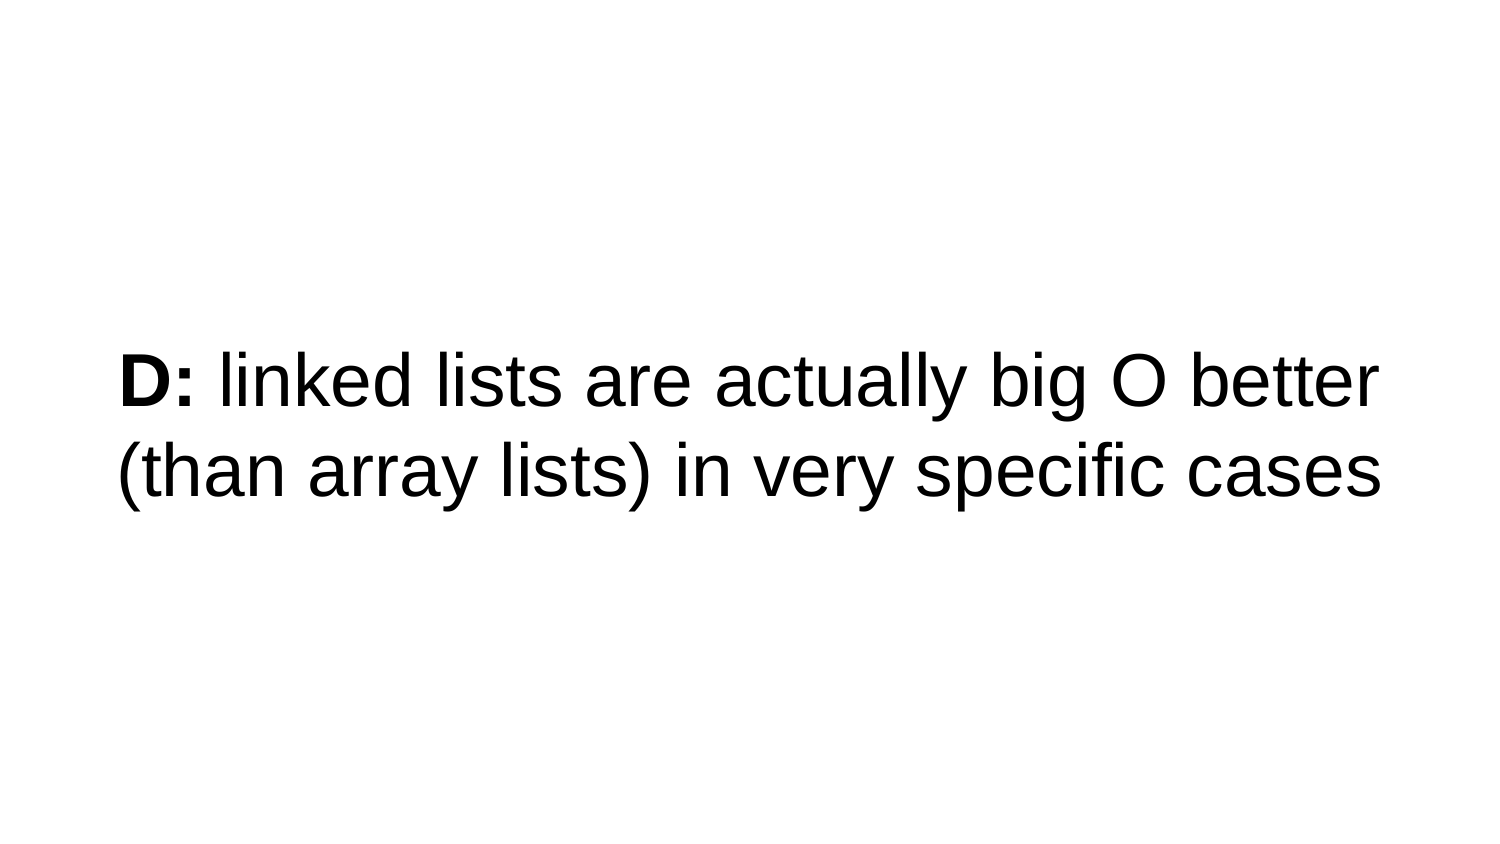

# D: linked lists are actually big O better (than array lists) in very specific cases